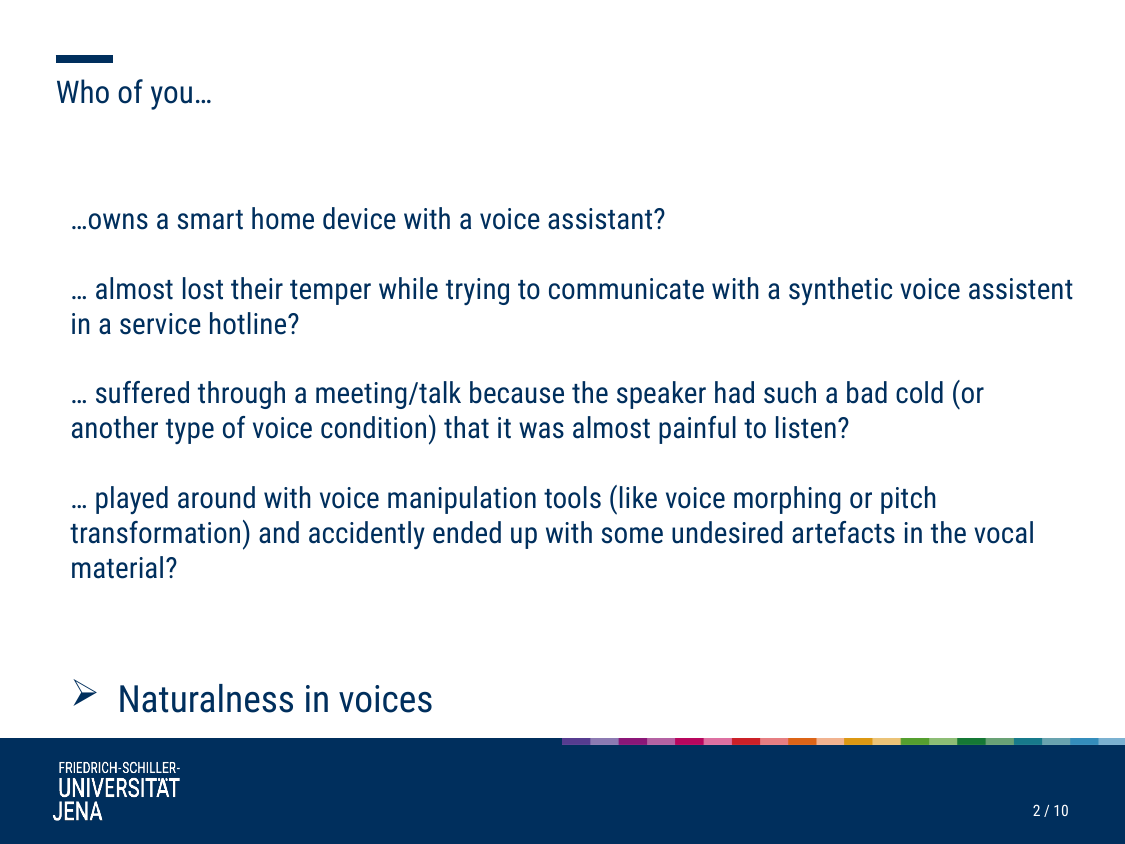

Who of you…

…owns a smart home device with a voice assistant?

… almost lost their temper while trying to communicate with a synthetic voice assistent in a service hotline?

… suffered through a meeting/talk because the speaker had such a bad cold (or another type of voice condition) that it was almost painful to listen?

… played around with voice manipulation tools (like voice morphing or pitch transformation) and accidently ended up with some undesired artefacts in the vocal material?

Naturalness in voices